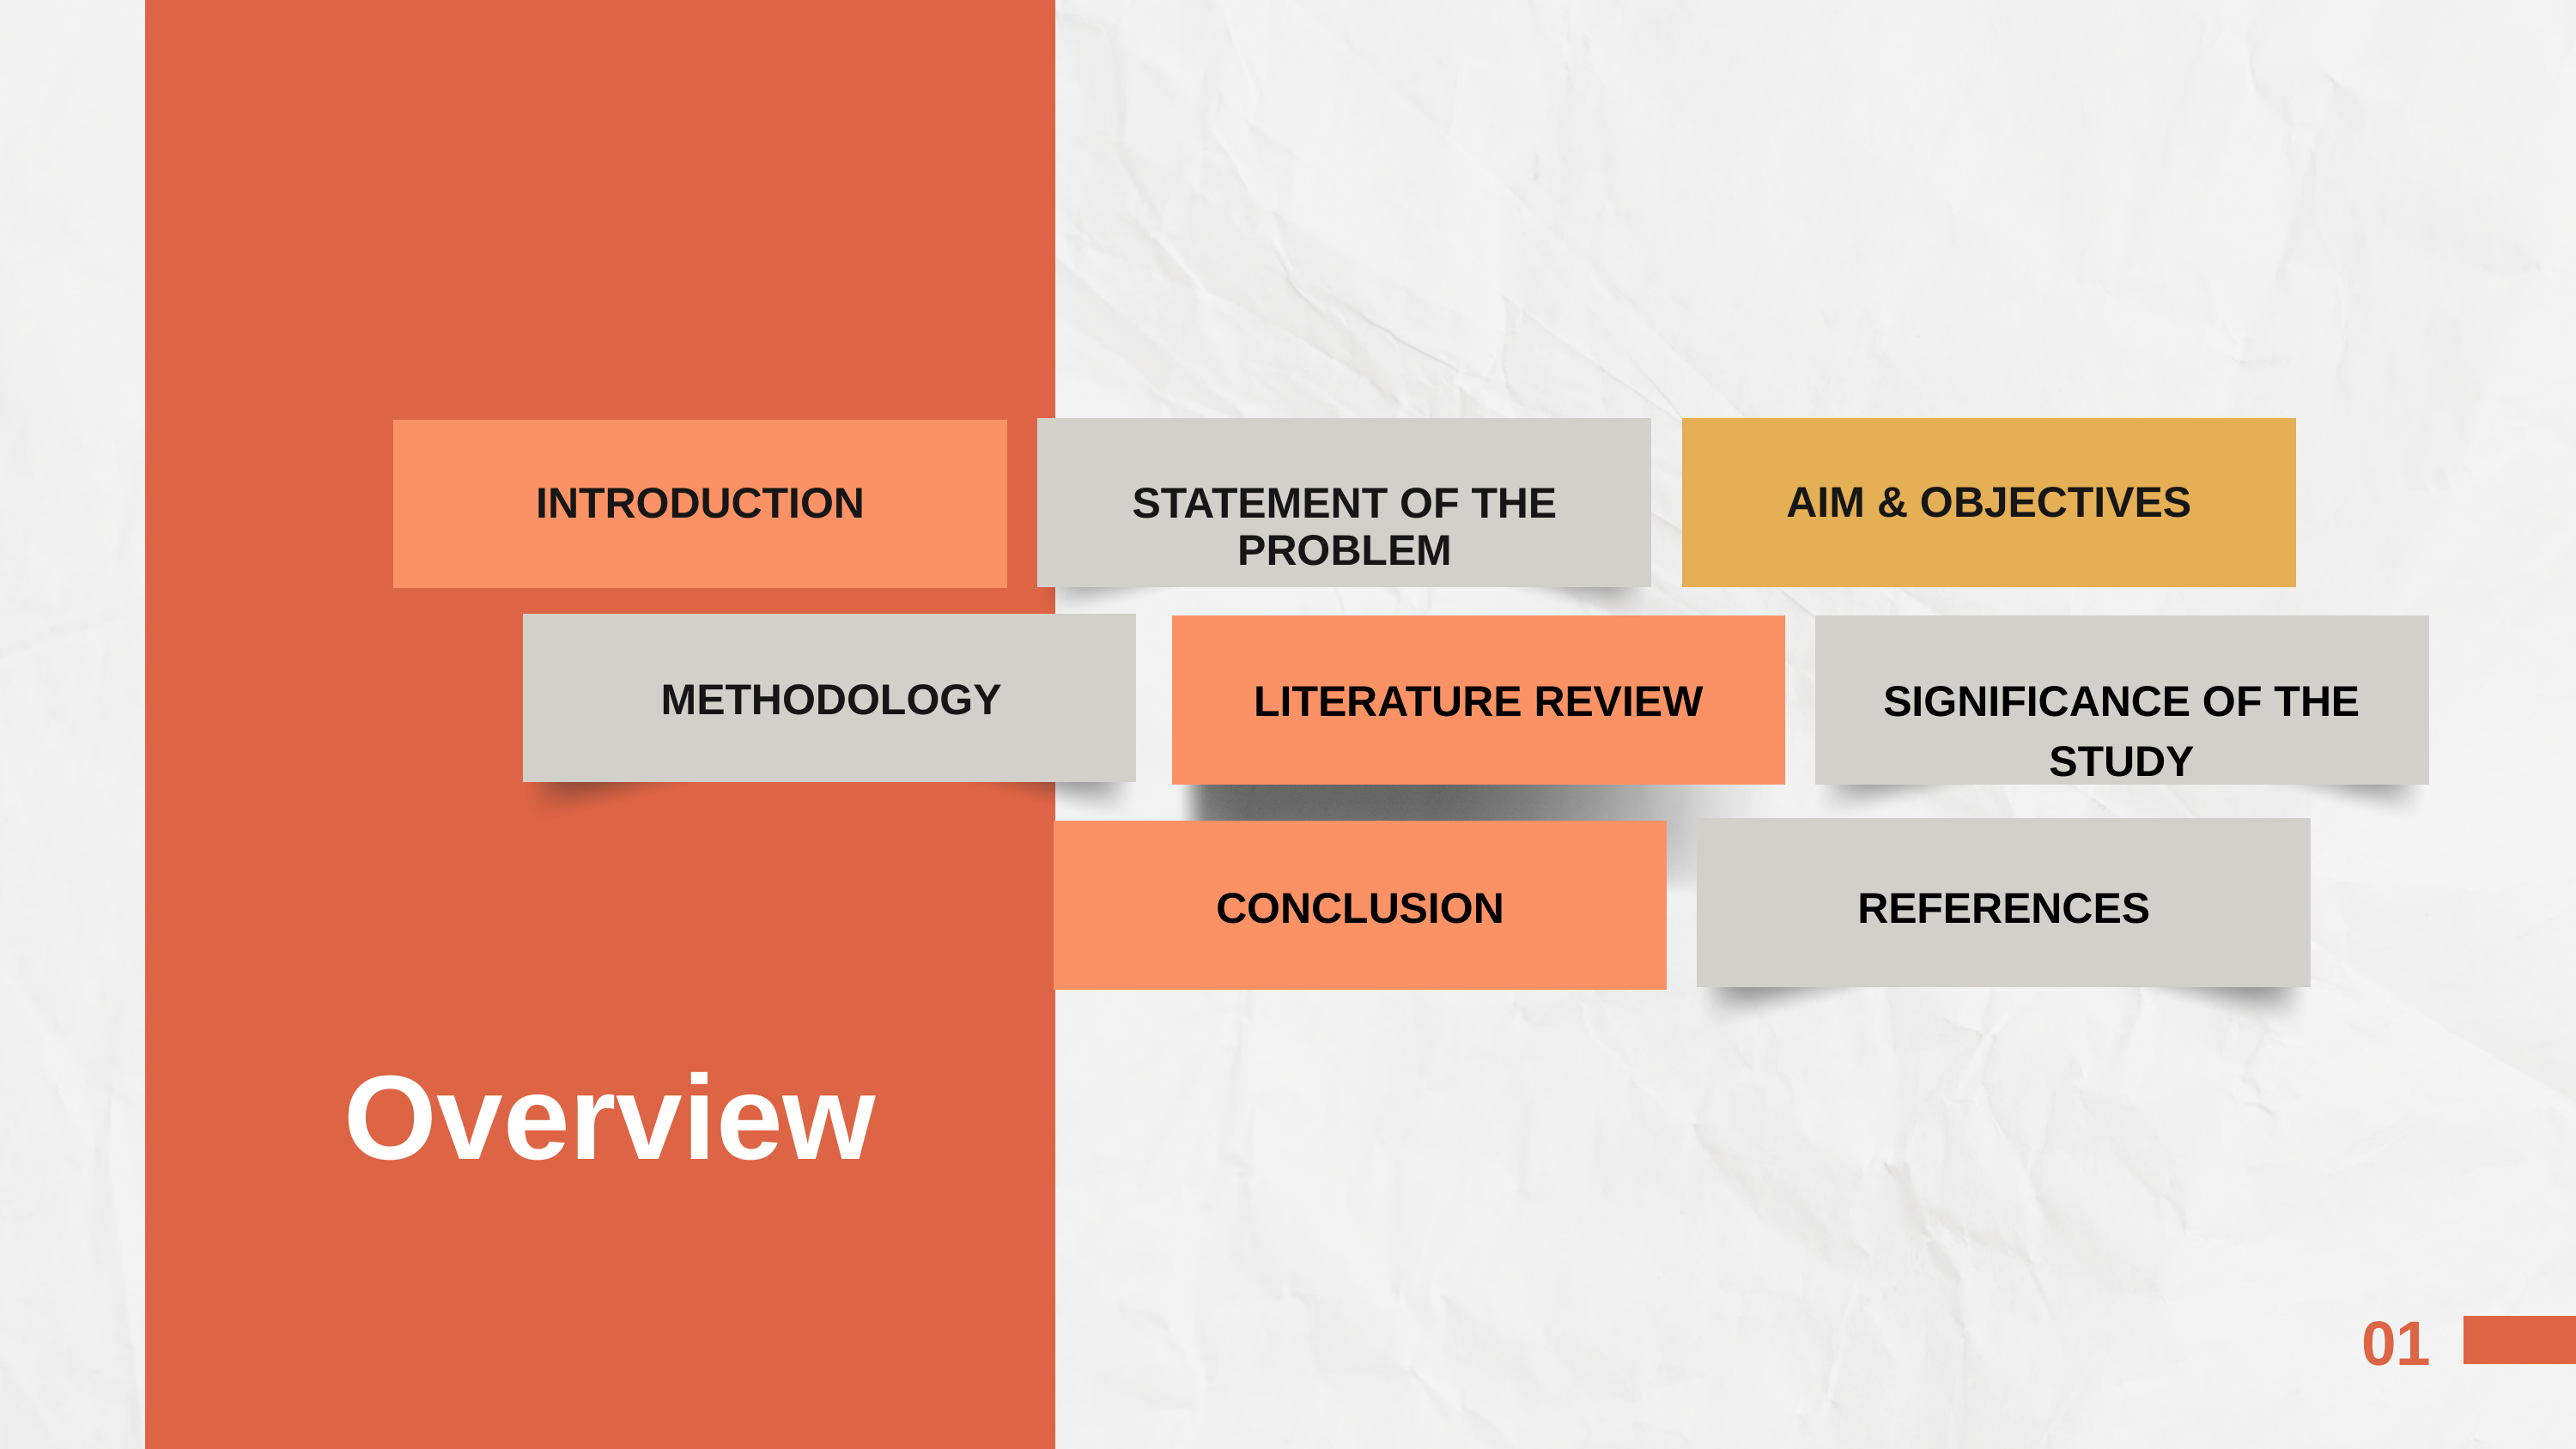

AIM & OBJECTIVES
INTRODUCTION
STATEMENT OF THE PROBLEM

LITERATURE REVIEW
SIGNIFICANCE OF THE STUDY
METHODOLOGY

CONCLUSION
REFERENCES
Overview
01